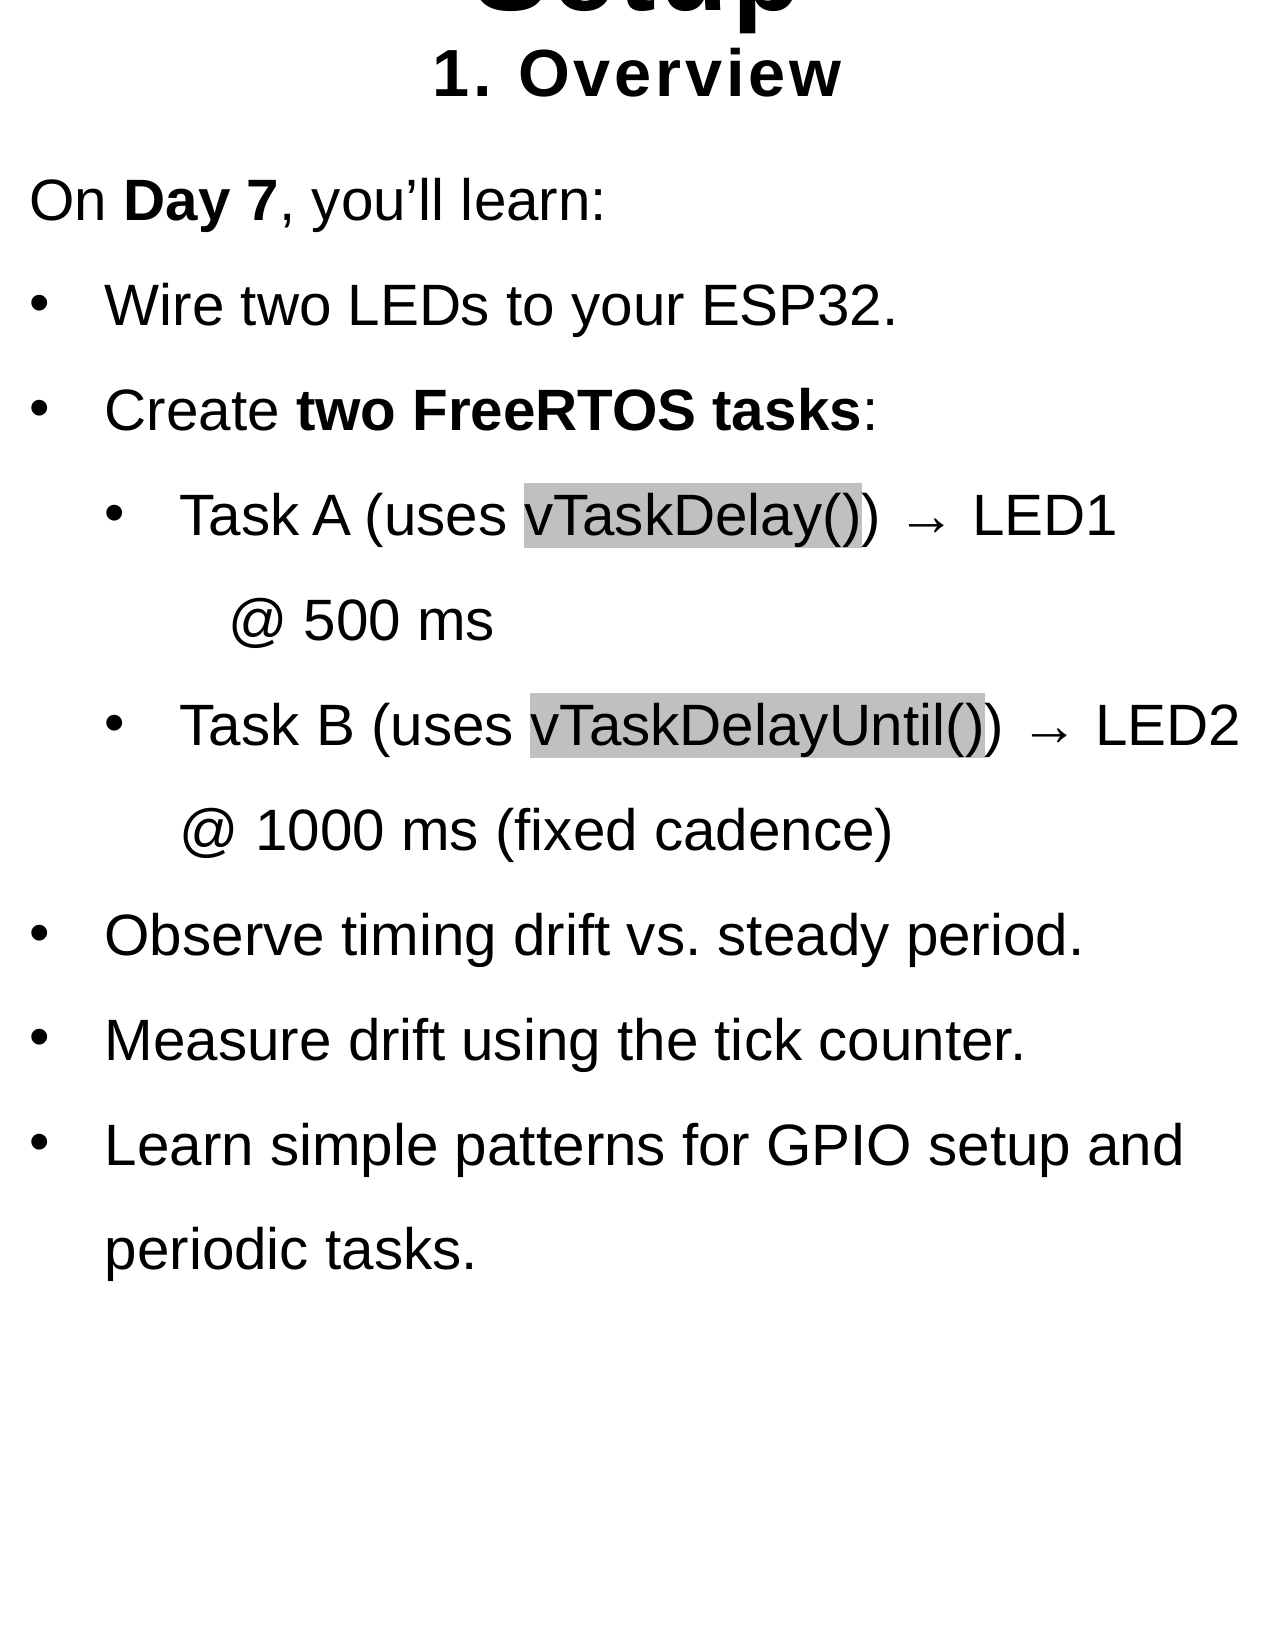

2. Hardware Setup
1. Overview

On Day 7, you’ll learn:
Wire two LEDs to your ESP32.
Create two FreeRTOS tasks:
Task A (uses vTaskDelay()) → LED1           @ 500 ms
Task B (uses vTaskDelayUntil()) → LED2 @ 1000 ms (fixed cadence)
Observe timing drift vs. steady period.
Measure drift using the tick counter.
Learn simple patterns for GPIO setup and periodic tasks.